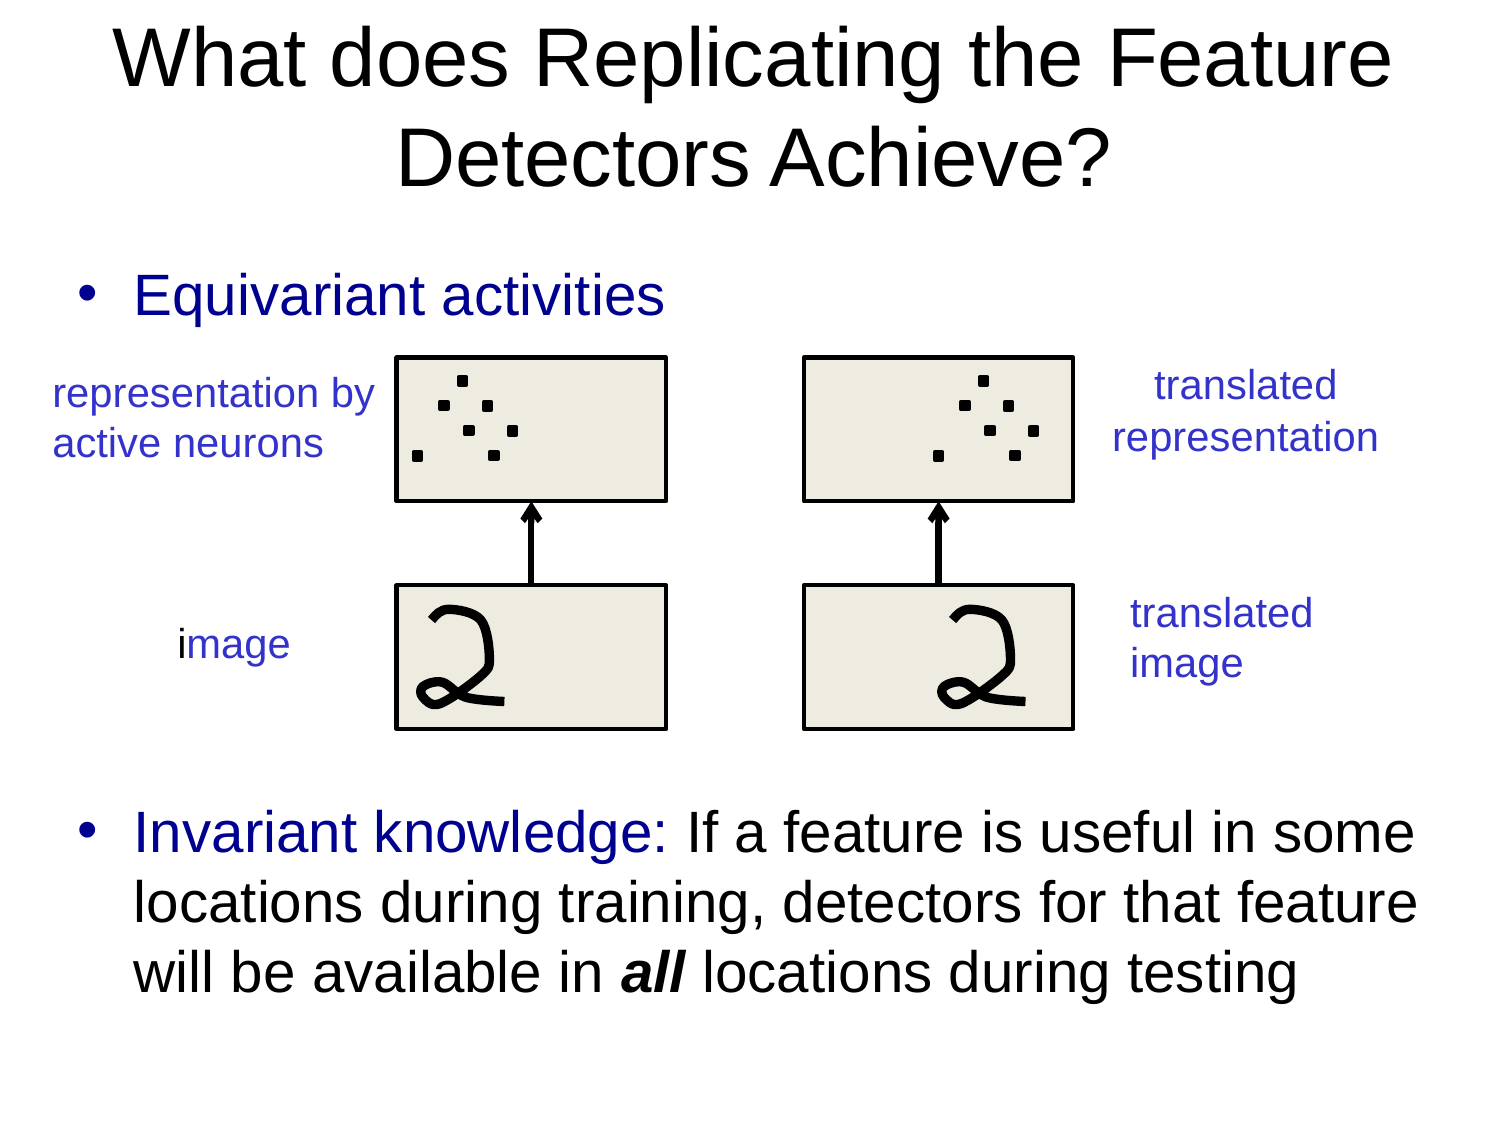

# What does Replicating the Feature Detectors Achieve?
Equivariant activities

Invariant knowledge: If a feature is useful in some locations during training, detectors for that feature will be available in all locations during testing
   translated representation

representation by active neurons

translated      image

image